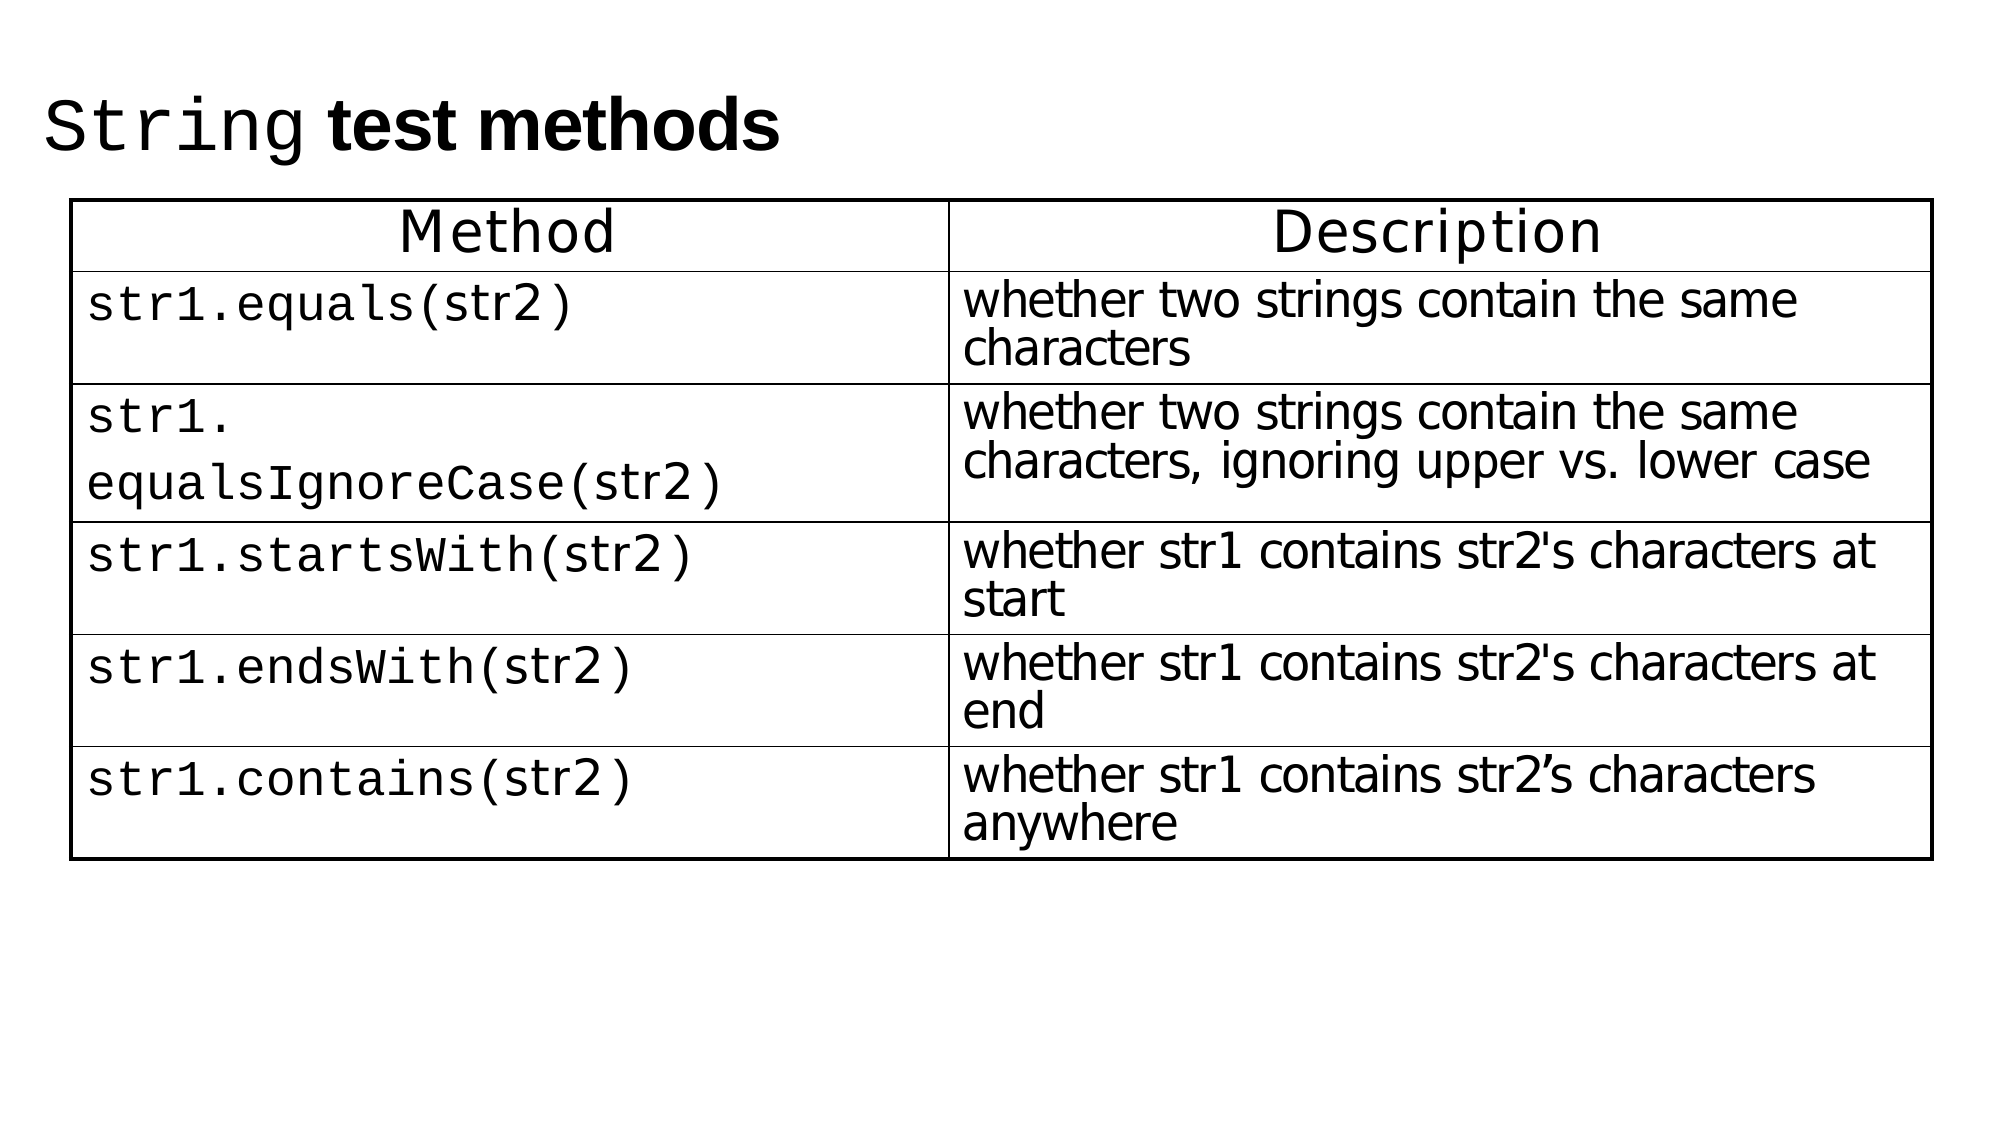

# String test methods
| Method | Description |
| --- | --- |
| str1.equals(str2) | whether two strings contain the same characters |
| str1. equalsIgnoreCase(str2) | whether two strings contain the same characters, ignoring upper vs. lower case |
| str1.startsWith(str2) | whether str1 contains str2's characters at start |
| str1.endsWith(str2) | whether str1 contains str2's characters at end |
| str1.contains(str2) | whether str1 contains str2’s characters anywhere |